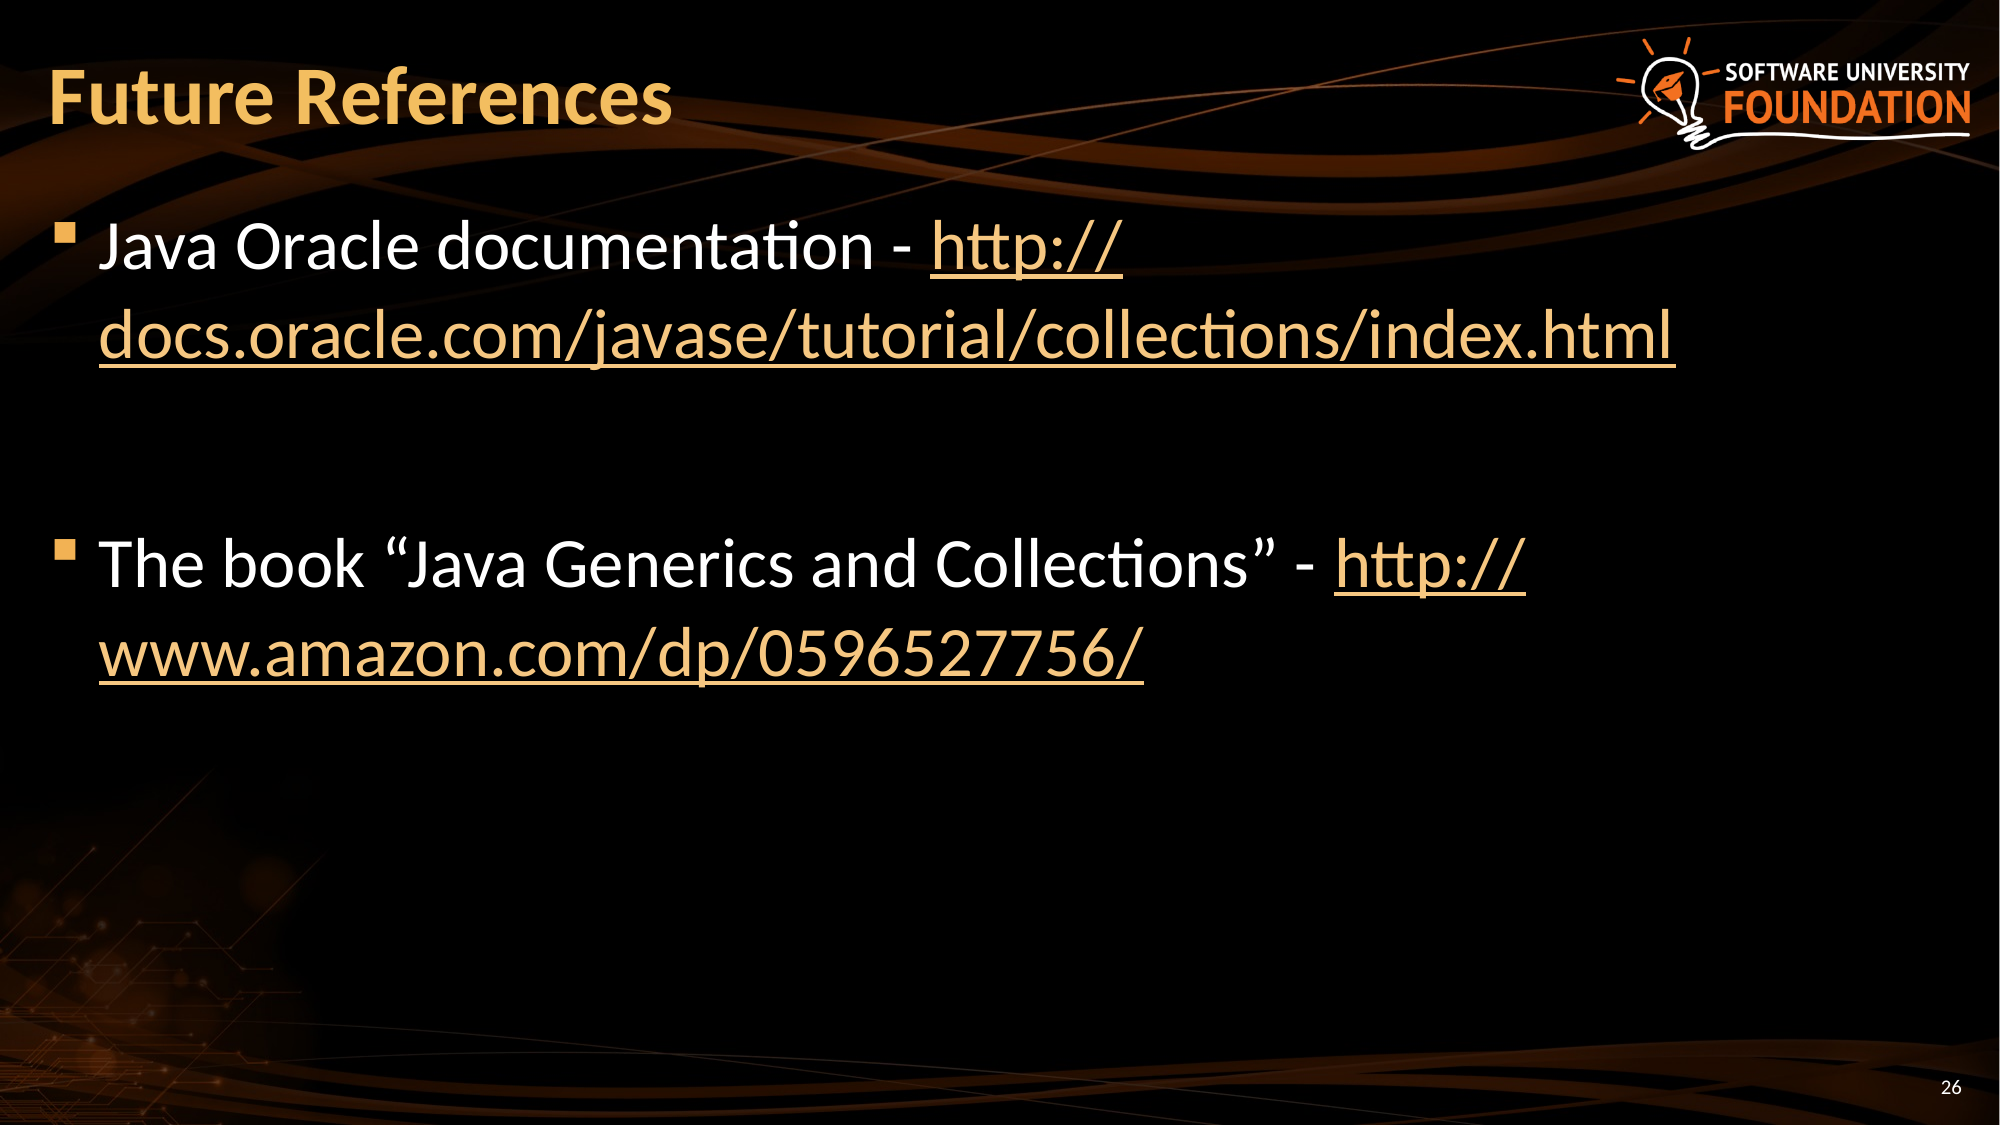

# Future References
Java Oracle documentation - http://docs.oracle.com/javase/tutorial/collections/index.html

The book “Java Generics and Collections” - http://www.amazon.com/dp/0596527756/

26